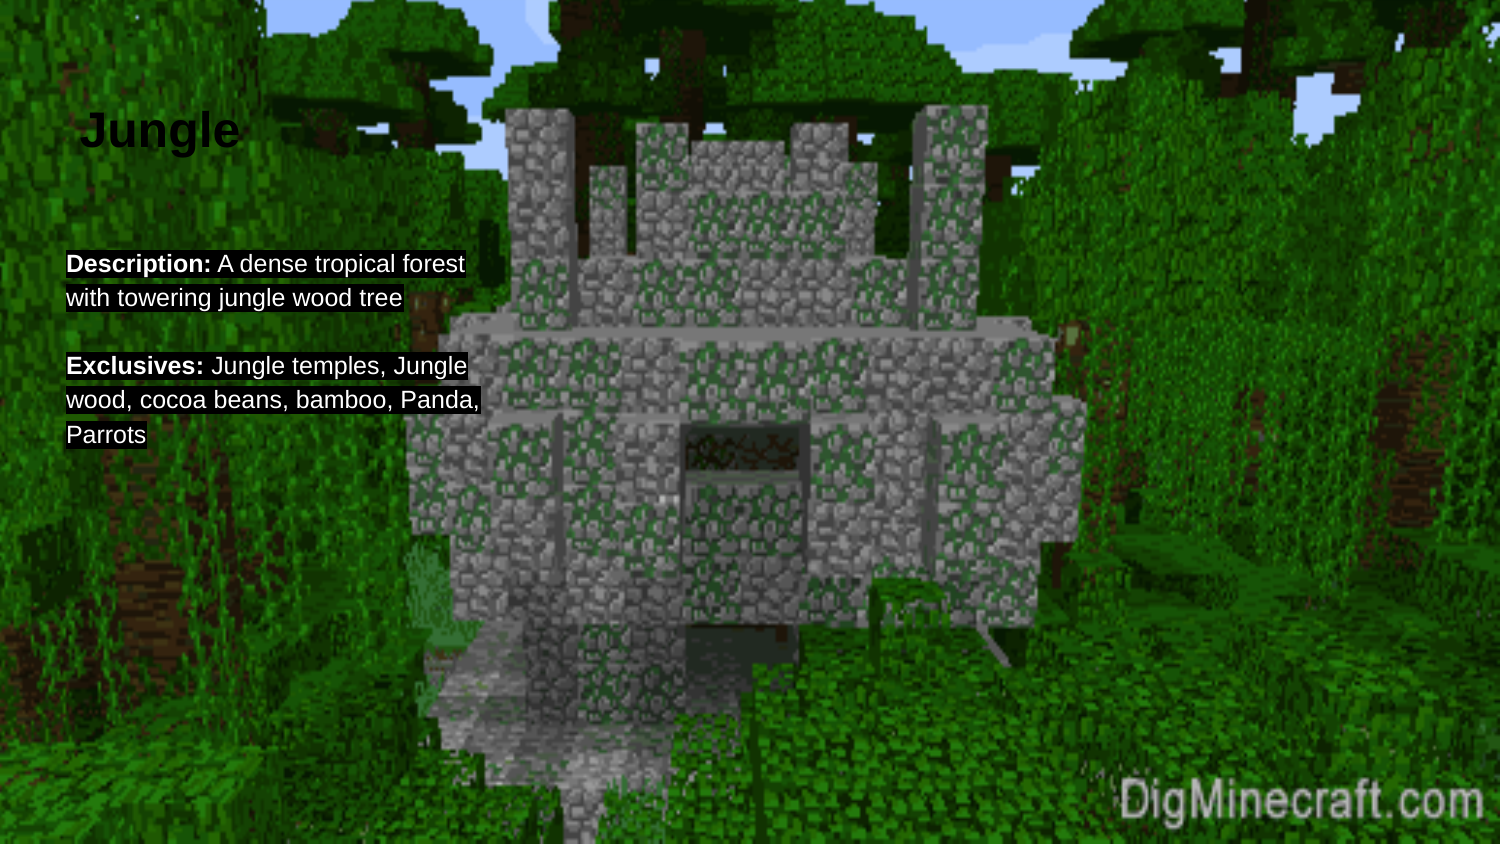

# Jungle
Description: A dense tropical forest with towering jungle wood tree
Exclusives: Jungle temples, Jungle wood, cocoa beans, bamboo, Panda, Parrots